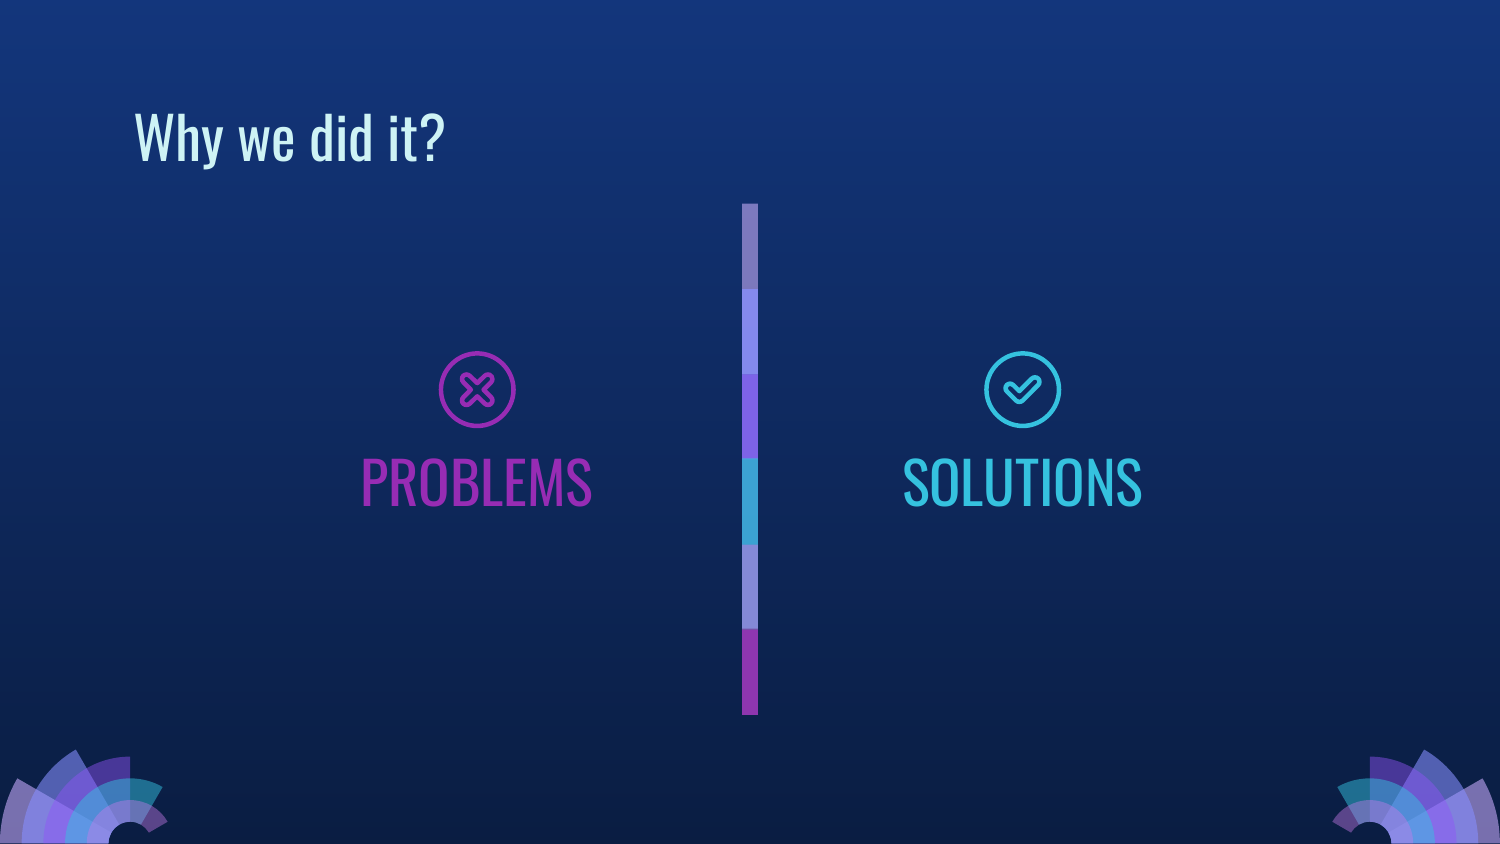

Why we did it?

PROBLEMS
# SOLUTIONS